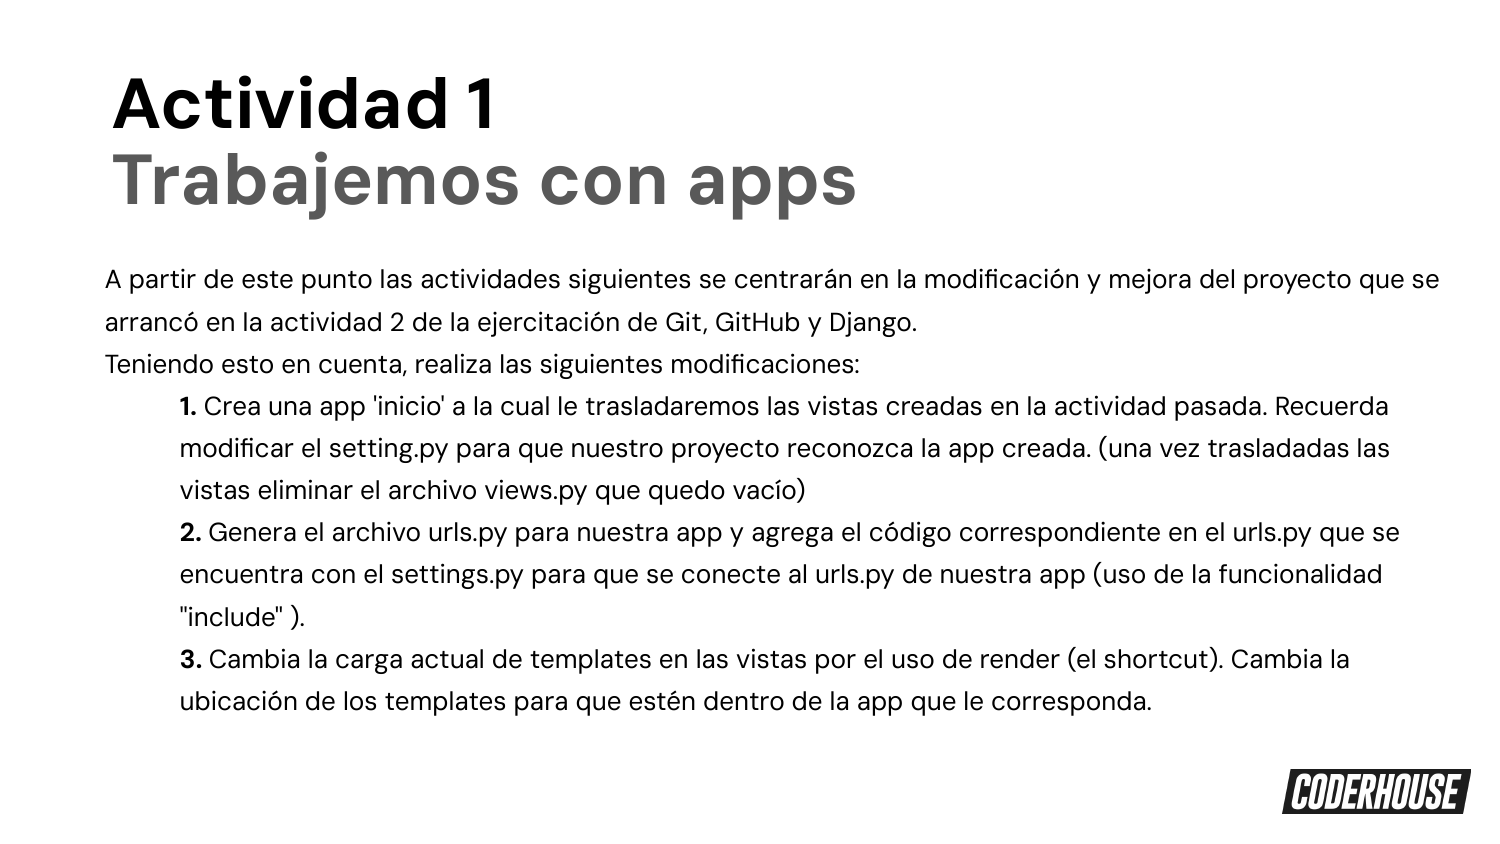

Actividad 1
Trabajemos con apps
A partir de este punto las actividades siguientes se centrarán en la modificación y mejora del proyecto que se arrancó en la actividad 2 de la ejercitación de Git, GitHub y Django.
Teniendo esto en cuenta, realiza las siguientes modificaciones:
1. Crea una app 'inicio' a la cual le trasladaremos las vistas creadas en la actividad pasada. Recuerda modificar el setting.py para que nuestro proyecto reconozca la app creada. (una vez trasladadas las vistas eliminar el archivo views.py que quedo vacío)
2. Genera el archivo urls.py para nuestra app y agrega el código correspondiente en el urls.py que se encuentra con el settings.py para que se conecte al urls.py de nuestra app (uso de la funcionalidad "include" ).
3. Cambia la carga actual de templates en las vistas por el uso de render (el shortcut). Cambia la ubicación de los templates para que estén dentro de la app que le corresponda.